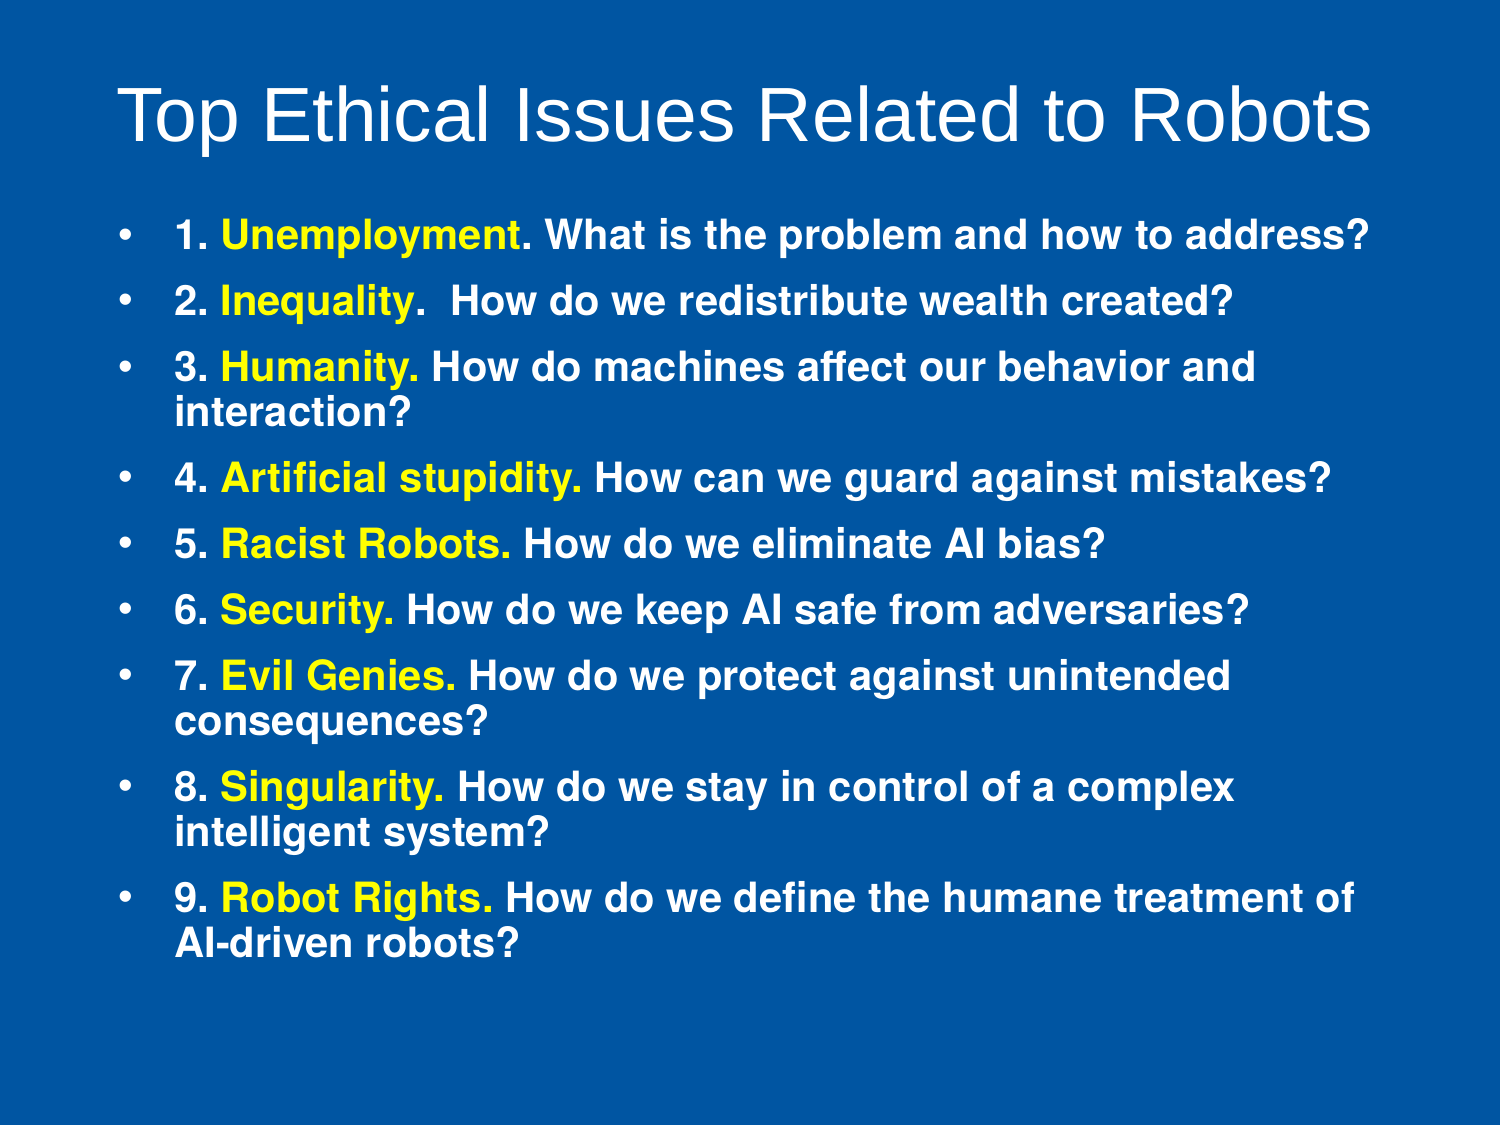

# Top Ethical Issues Related to Robots
1. Unemployment. What is the problem and how to address?
2. Inequality.  How do we redistribute wealth created?
3. Humanity. How do machines affect our behavior and interaction?
4. Artificial stupidity. How can we guard against mistakes?
5. Racist Robots. How do we eliminate AI bias?
6. Security. How do we keep AI safe from adversaries?
7. Evil Genies. How do we protect against unintended consequences?
8. Singularity. How do we stay in control of a complex intelligent system?
9. Robot Rights. How do we define the humane treatment of AI-driven robots?